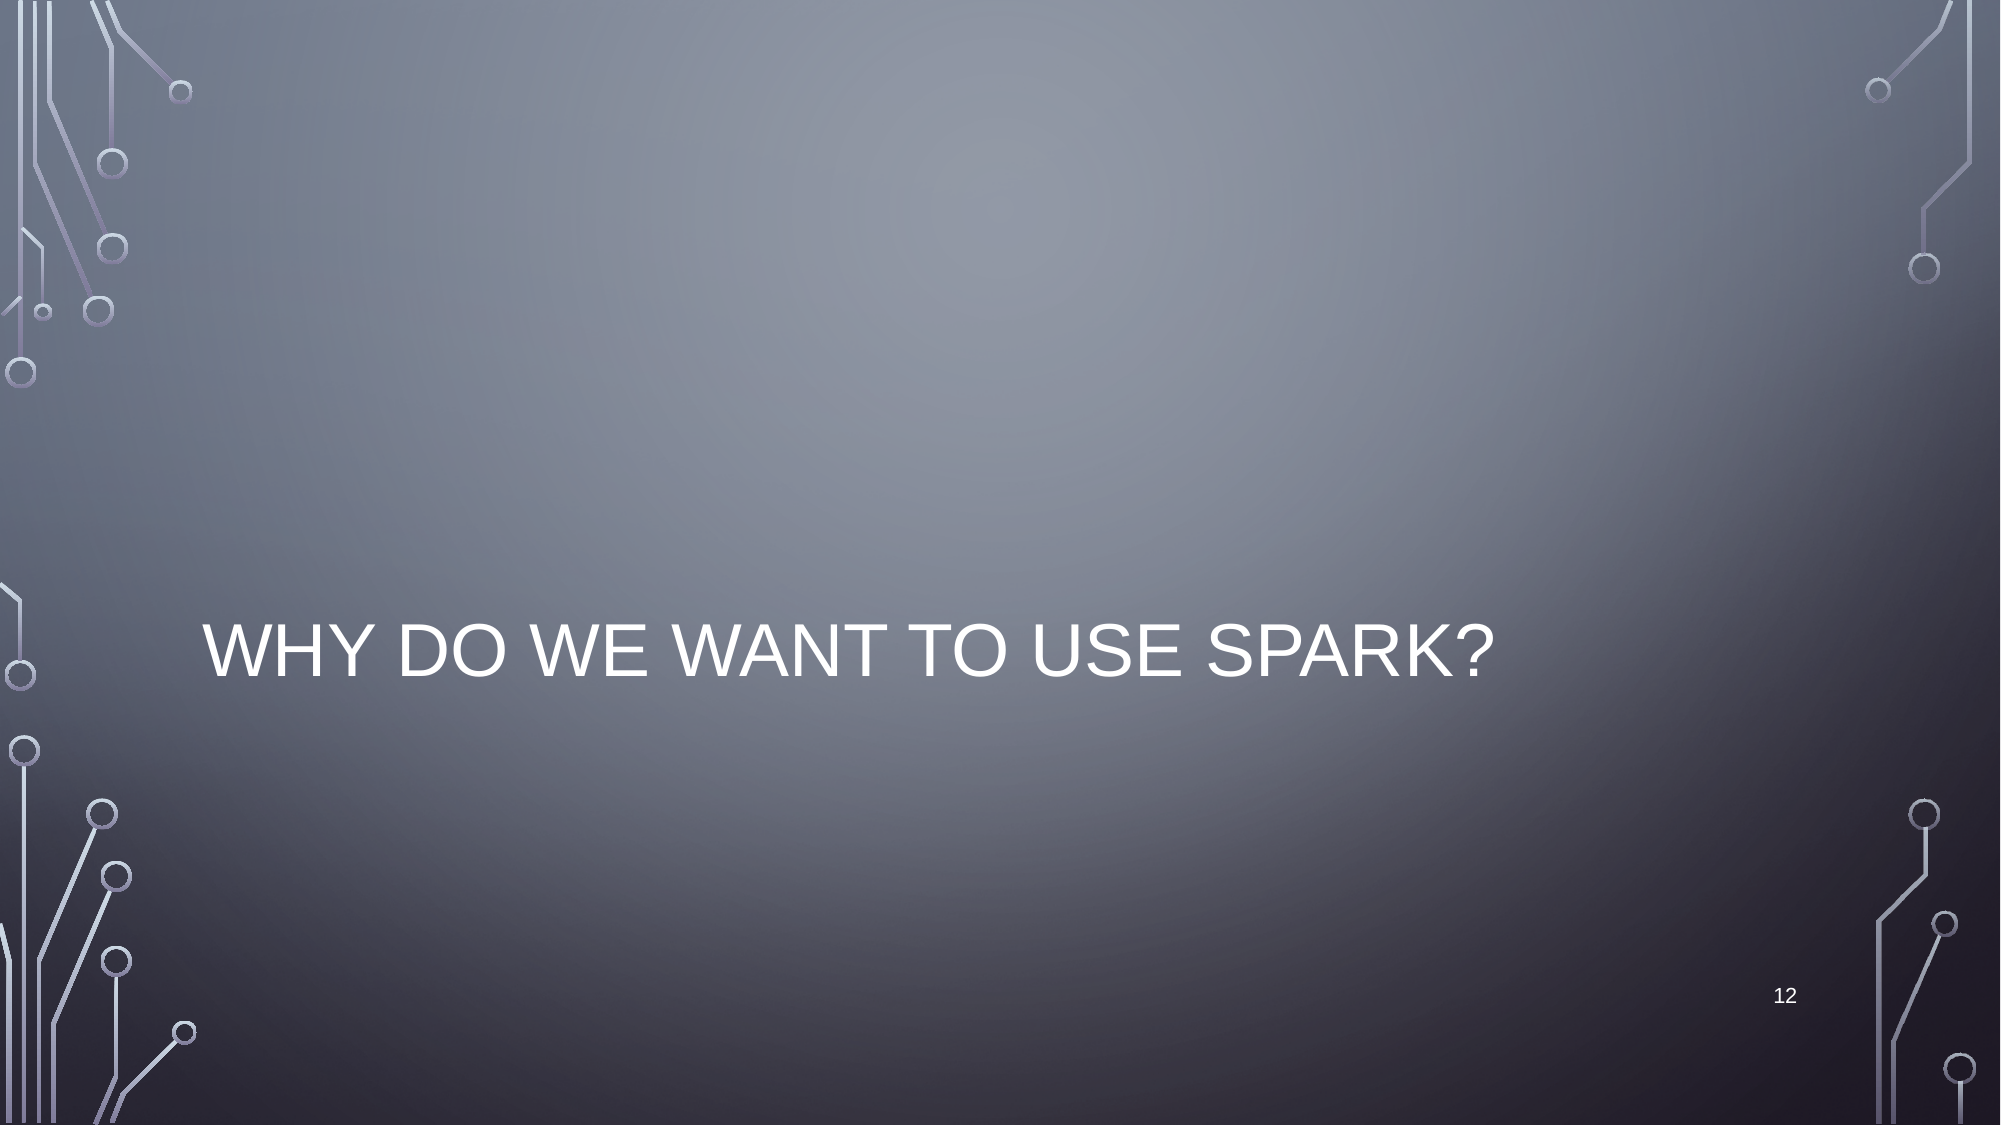

# Why do we WANT TO USE Spark?

12